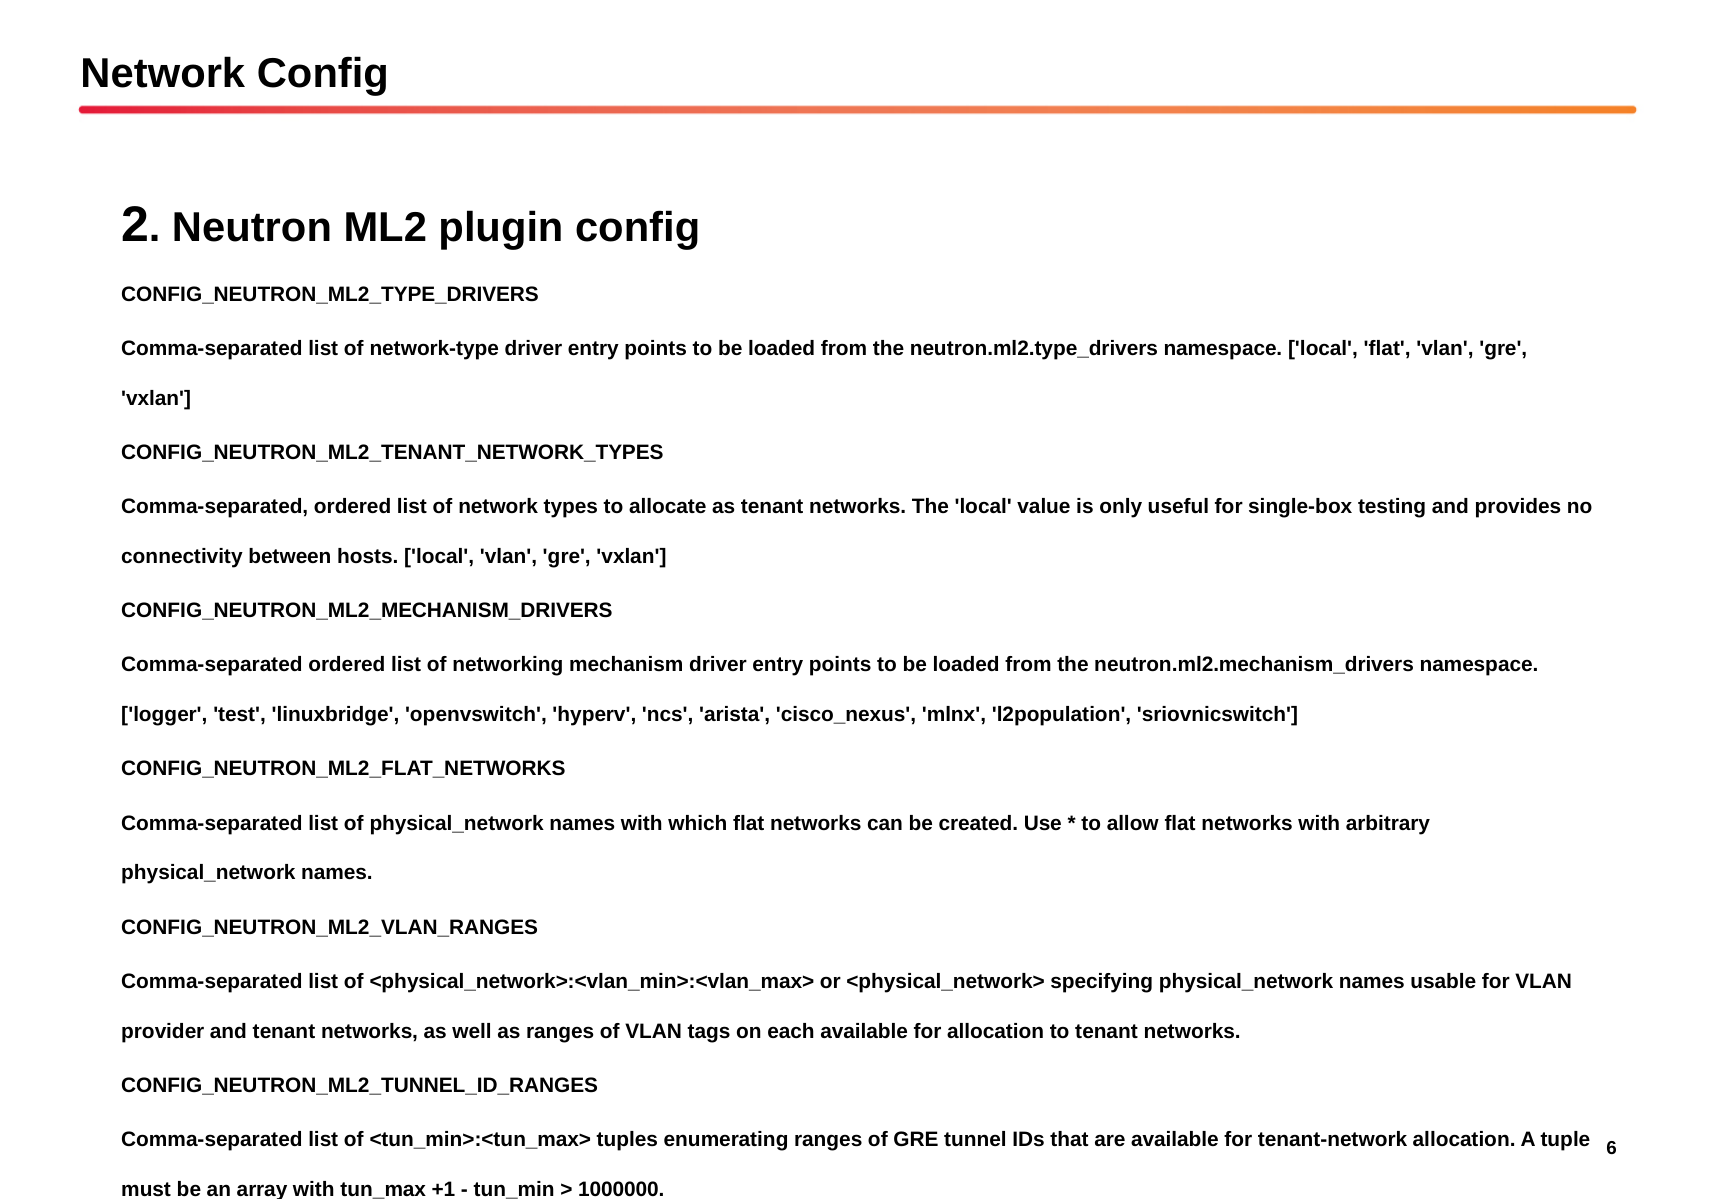

Network Config
2. Neutron ML2 plugin config
CONFIG_NEUTRON_ML2_TYPE_DRIVERS
Comma-separated list of network-type driver entry points to be loaded from the neutron.ml2.type_drivers namespace. ['local', 'flat', 'vlan', 'gre', 'vxlan']
CONFIG_NEUTRON_ML2_TENANT_NETWORK_TYPES
Comma-separated, ordered list of network types to allocate as tenant networks. The 'local' value is only useful for single-box testing and provides no connectivity between hosts. ['local', 'vlan', 'gre', 'vxlan']
CONFIG_NEUTRON_ML2_MECHANISM_DRIVERS
Comma-separated ordered list of networking mechanism driver entry points to be loaded from the neutron.ml2.mechanism_drivers namespace. ['logger', 'test', 'linuxbridge', 'openvswitch', 'hyperv', 'ncs', 'arista', 'cisco_nexus', 'mlnx', 'l2population', 'sriovnicswitch']
CONFIG_NEUTRON_ML2_FLAT_NETWORKS
Comma-separated list of physical_network names with which flat networks can be created. Use * to allow flat networks with arbitrary physical_network names.
CONFIG_NEUTRON_ML2_VLAN_RANGES
Comma-separated list of <physical_network>:<vlan_min>:<vlan_max> or <physical_network> specifying physical_network names usable for VLAN provider and tenant networks, as well as ranges of VLAN tags on each available for allocation to tenant networks.
CONFIG_NEUTRON_ML2_TUNNEL_ID_RANGES
Comma-separated list of <tun_min>:<tun_max> tuples enumerating ranges of GRE tunnel IDs that are available for tenant-network allocation. A tuple must be an array with tun_max +1 - tun_min > 1000000.
CONFIG_NEUTRON_ML2_VXLAN_GROUP
Comma-separated list of addresses for VXLAN multicast group. If left empty, disables VXLAN from sending allocate broadcast traffic (disables multicast VXLAN mode). Should be a Multicast IP (v4 or v6) address.
CONFIG_NEUTRON_ML2_SUPPORTED_PCI_VENDOR_DEVS
Comma separated list of supported PCI vendor devices defined by vendor_id:product_id according to the PCI ID Repository.
CONFIG_NEUTRON_ML2_VNI_RANGES
Comma-separated list of <vni_min>:<vni_max> tuples enumerating ranges of VXLAN VNI IDs that are available for tenant network allocation. Minimum value is 0 and maximum value is 16777215.
CONFIG_NEUTRON_ML2_SRIOV_AGENT_REQUIRED
Specify 'y' if the sriov agent is required
CONFIG_NEUTRON_ML2_SRIOV_INTERFACE_MAPPINGS
Comma-separated list of interface mappings for the OpenStack Networking ML2 SRIOV agent. Each tuple in the list must be in the format <physical_network>:<net_interface>. Example: physnet1:eth1,physnet2:eth2,physnet3:eth3.
CONFIG_NEUTRON_L2_AGENT
Name of the L2 agent to be used with OpenStack Networking. ['linuxbridge', 'openvswitch']